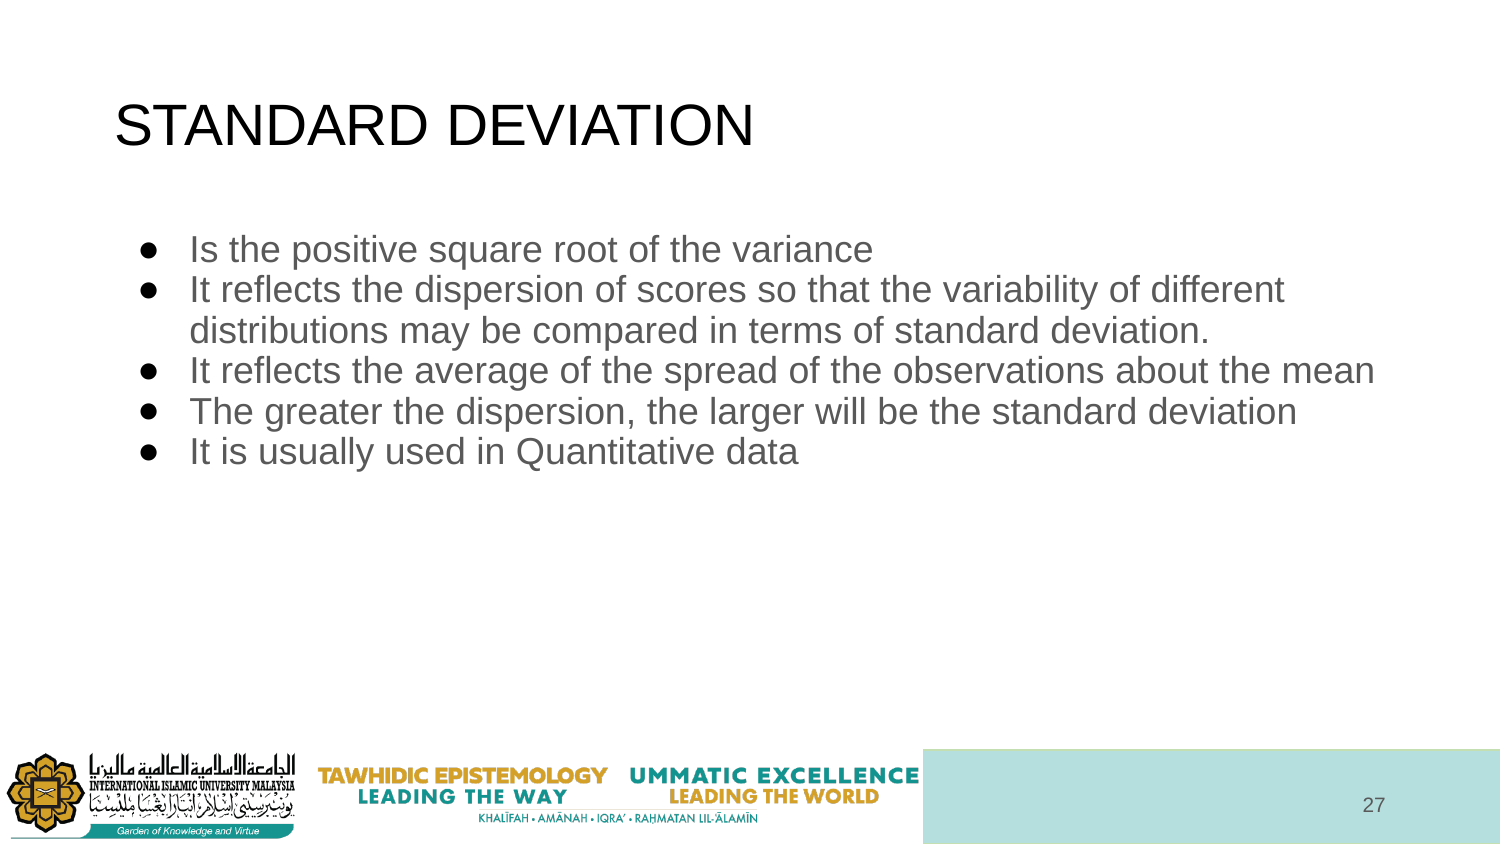

# STANDARD DEVIATION
Is the positive square root of the variance
It reflects the dispersion of scores so that the variability of different distributions may be compared in terms of standard deviation.
It reflects the average of the spread of the observations about the mean
The greater the dispersion, the larger will be the standard deviation
It is usually used in Quantitative data
27